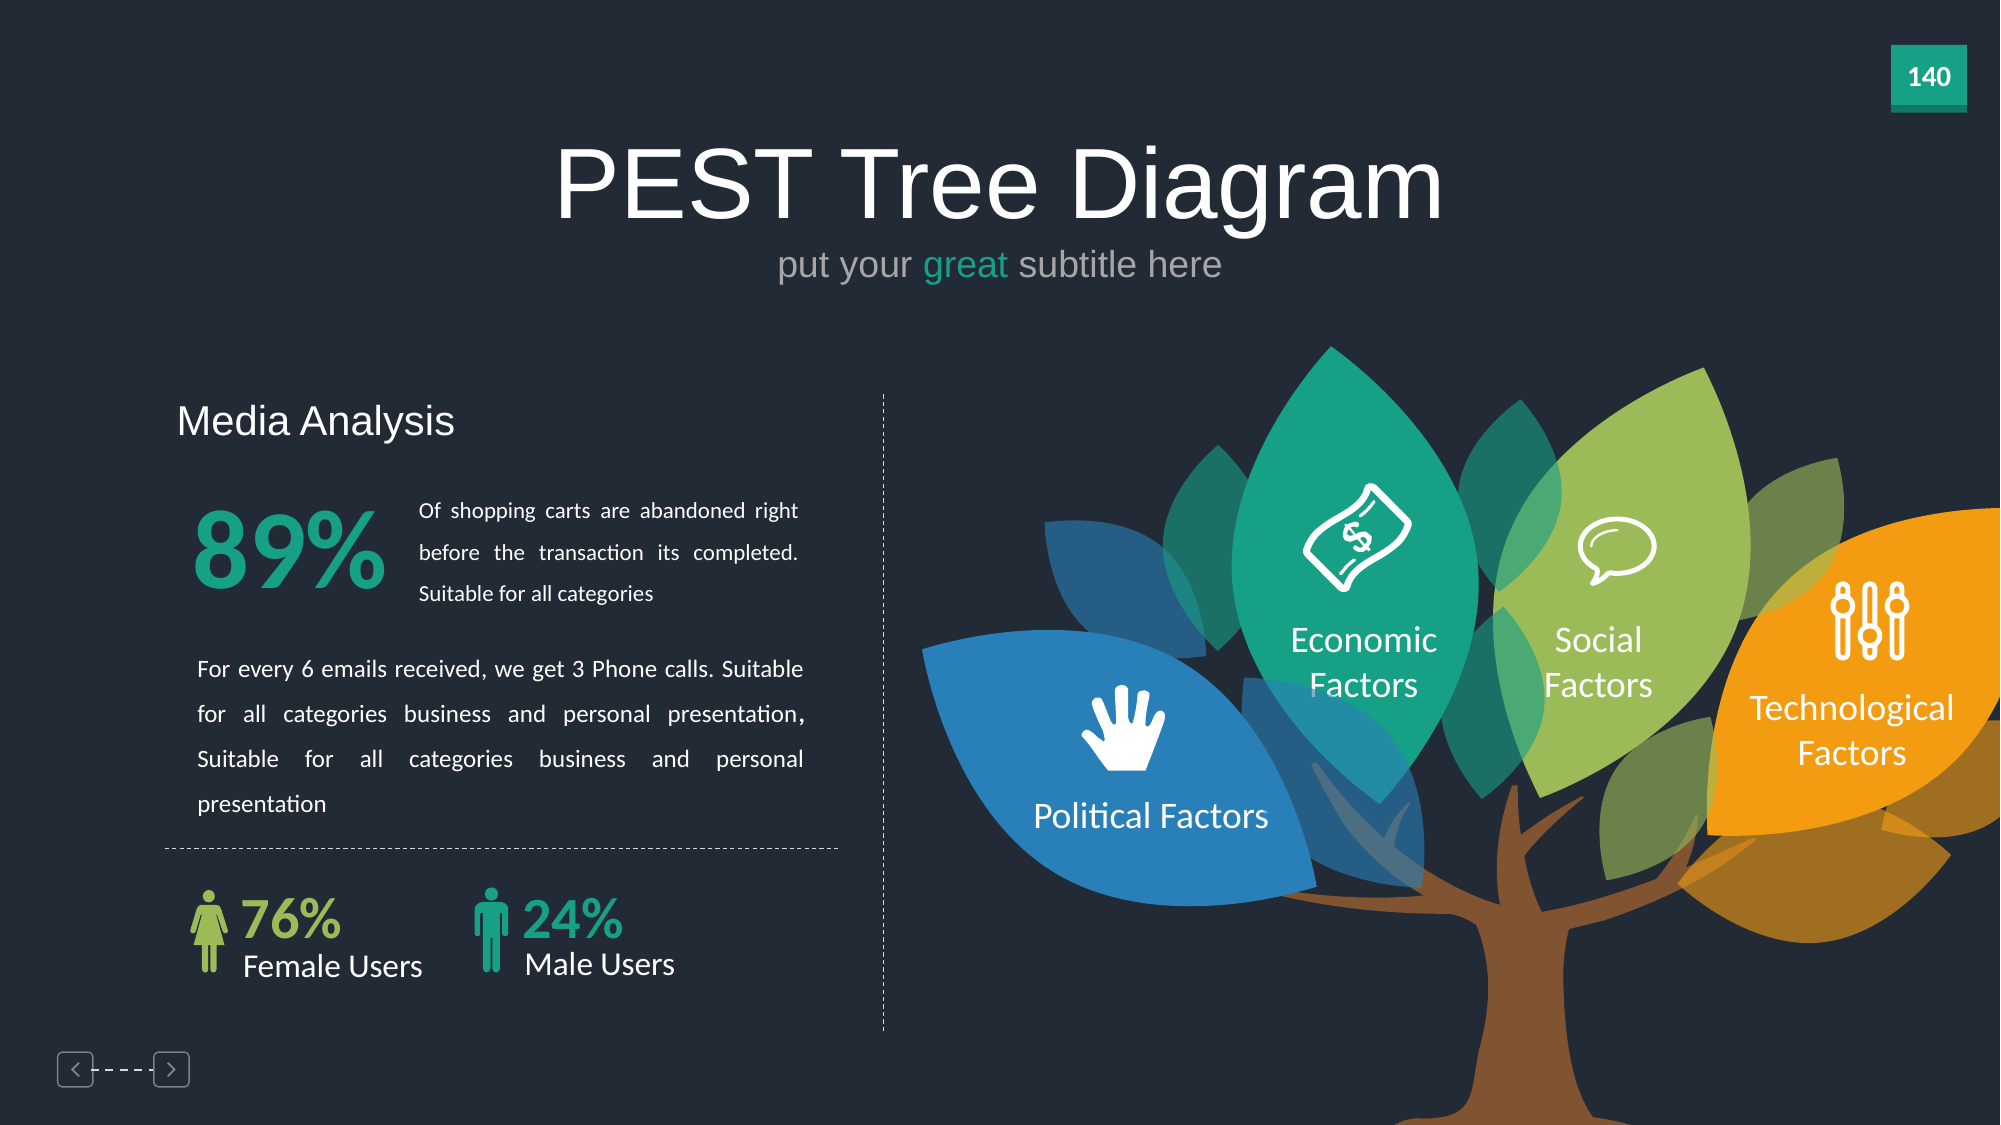

PEST Tree Diagram
put your great subtitle here
Media Analysis

Social
Factors

Economic
Factors

89%
Of shopping carts are abandoned right before the transaction its completed. Suitable for all categories

Technological
Factors

Political Factors

For every 6 emails received, we get 3 Phone calls. Suitable for all categories business and personal presentation, Suitable for all categories business and personal presentation

24%

Male Users
76%

Female Users